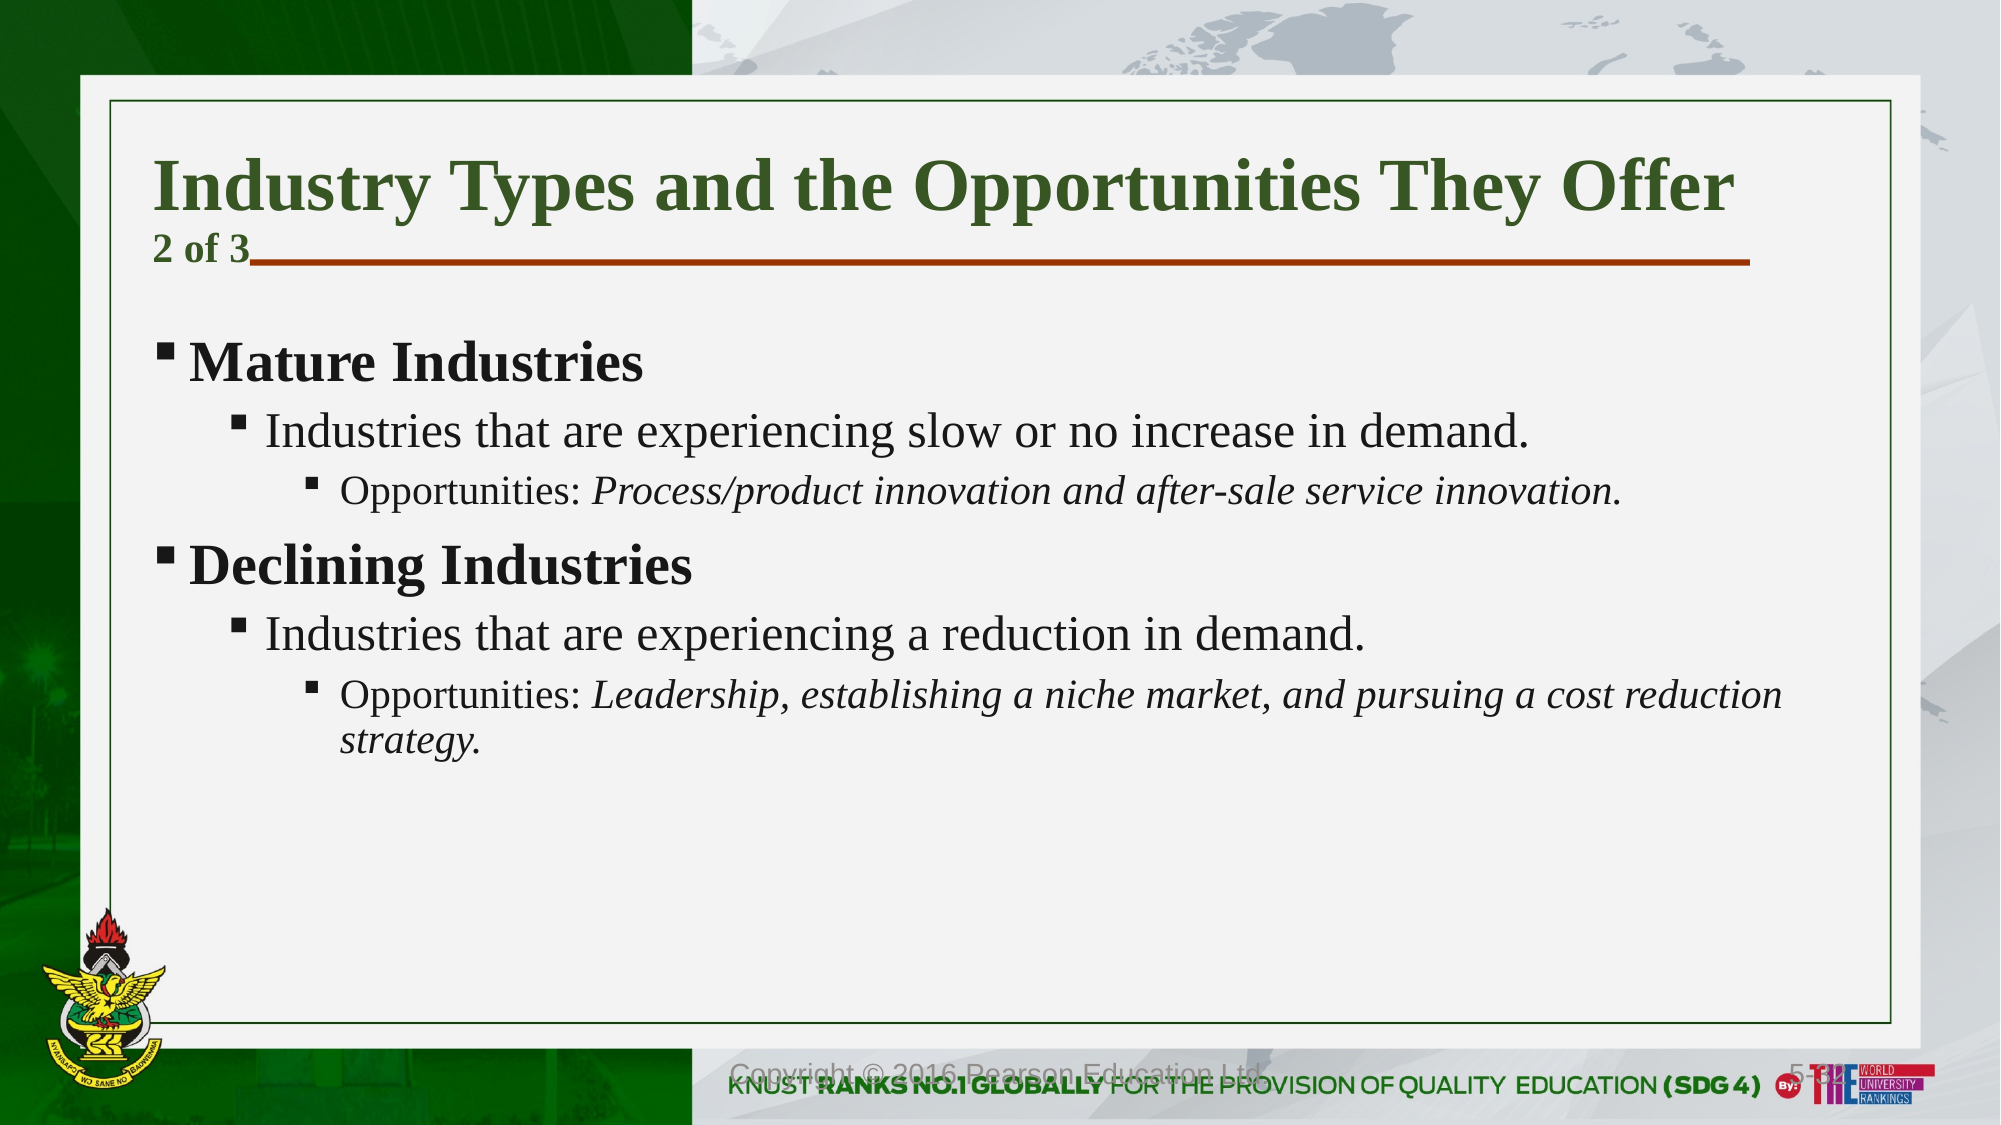

# Industry Types and the Opportunities They Offer 2 of 3

Mature Industries
Industries that are experiencing slow or no increase in demand.
Opportunities: Process/product innovation and after-sale service innovation.
Declining Industries
Industries that are experiencing a reduction in demand.
Opportunities: Leadership, establishing a niche market, and pursuing a cost reduction strategy.
Copyright © 2016 Pearson Education Ltd.
5-32